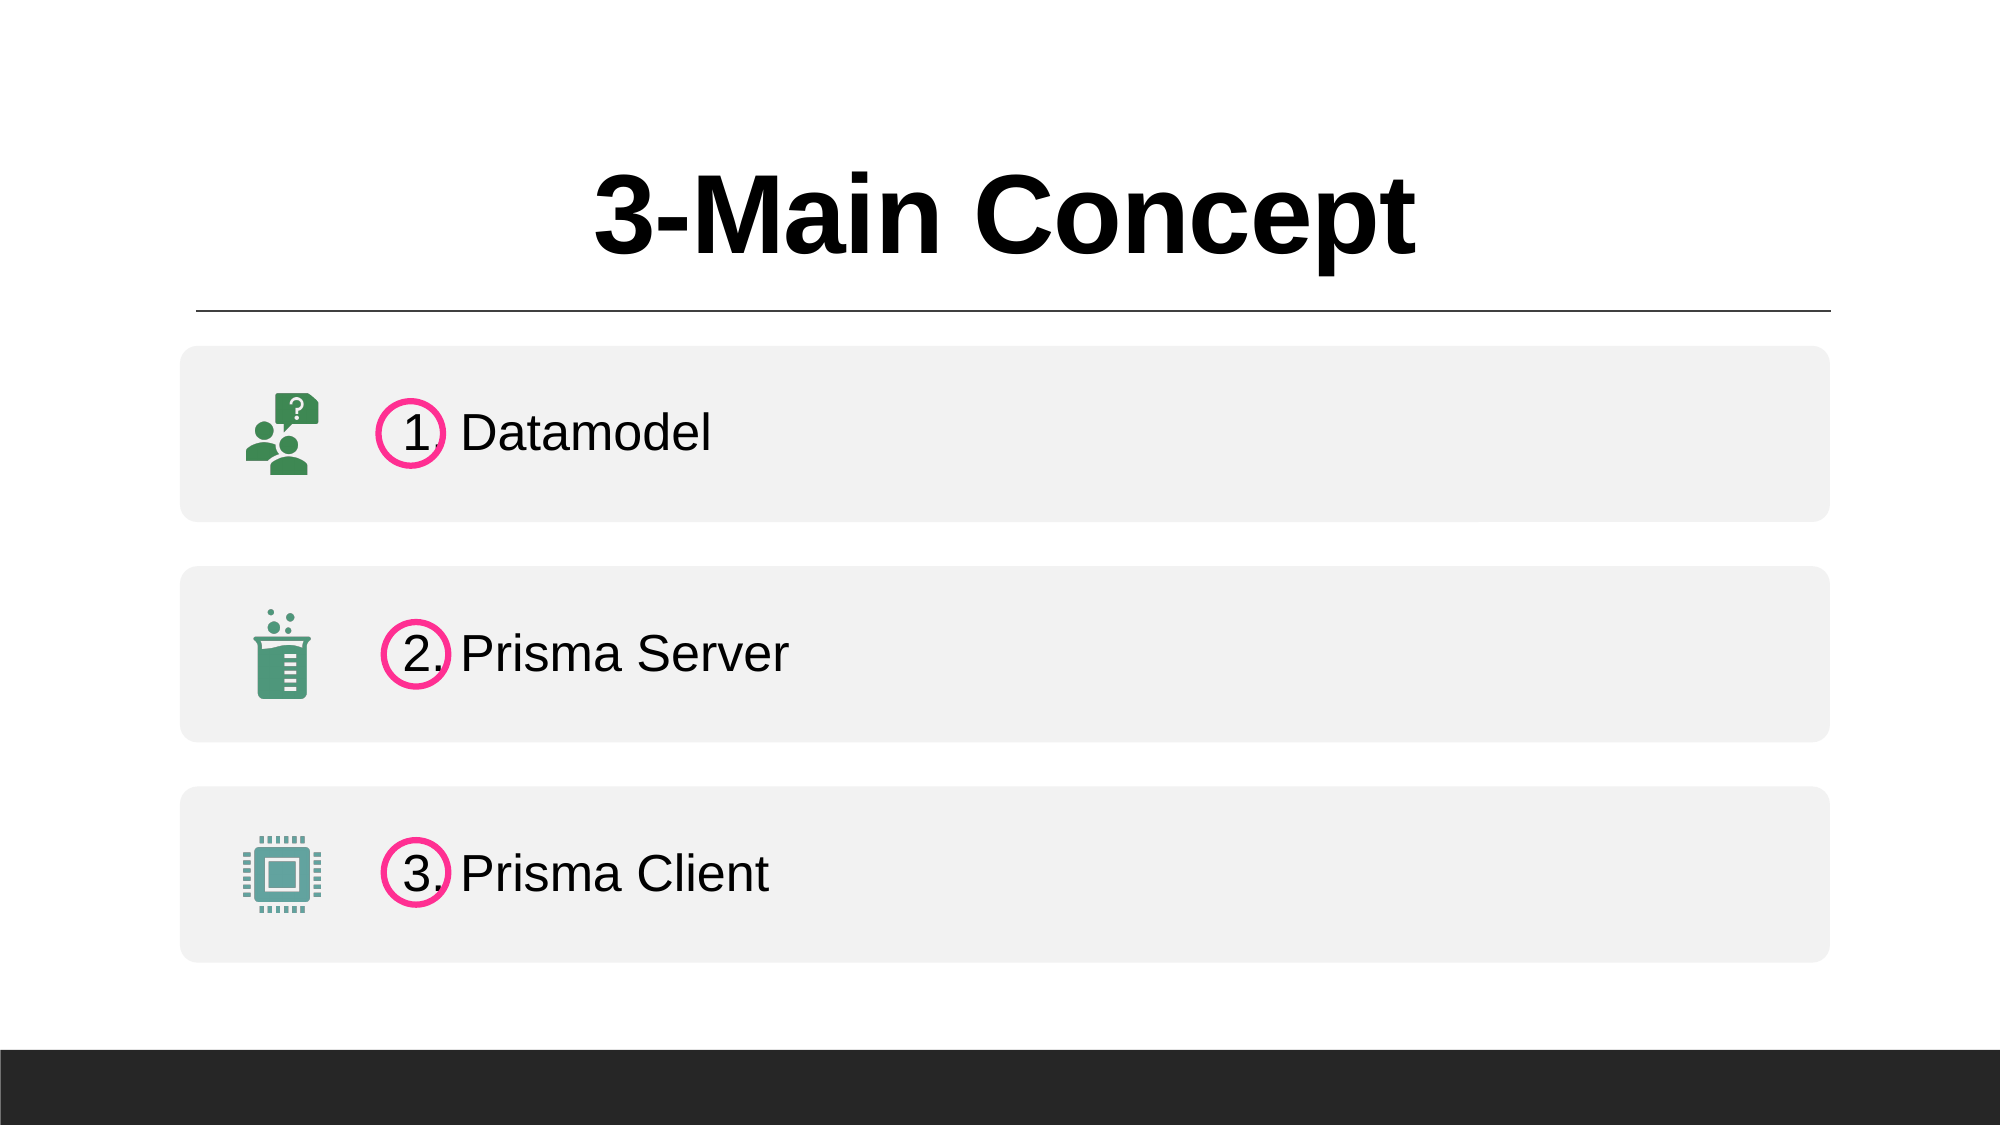

# 3-Main Concept

1. Datamodel
2. Prisma Server
3. Prisma Client